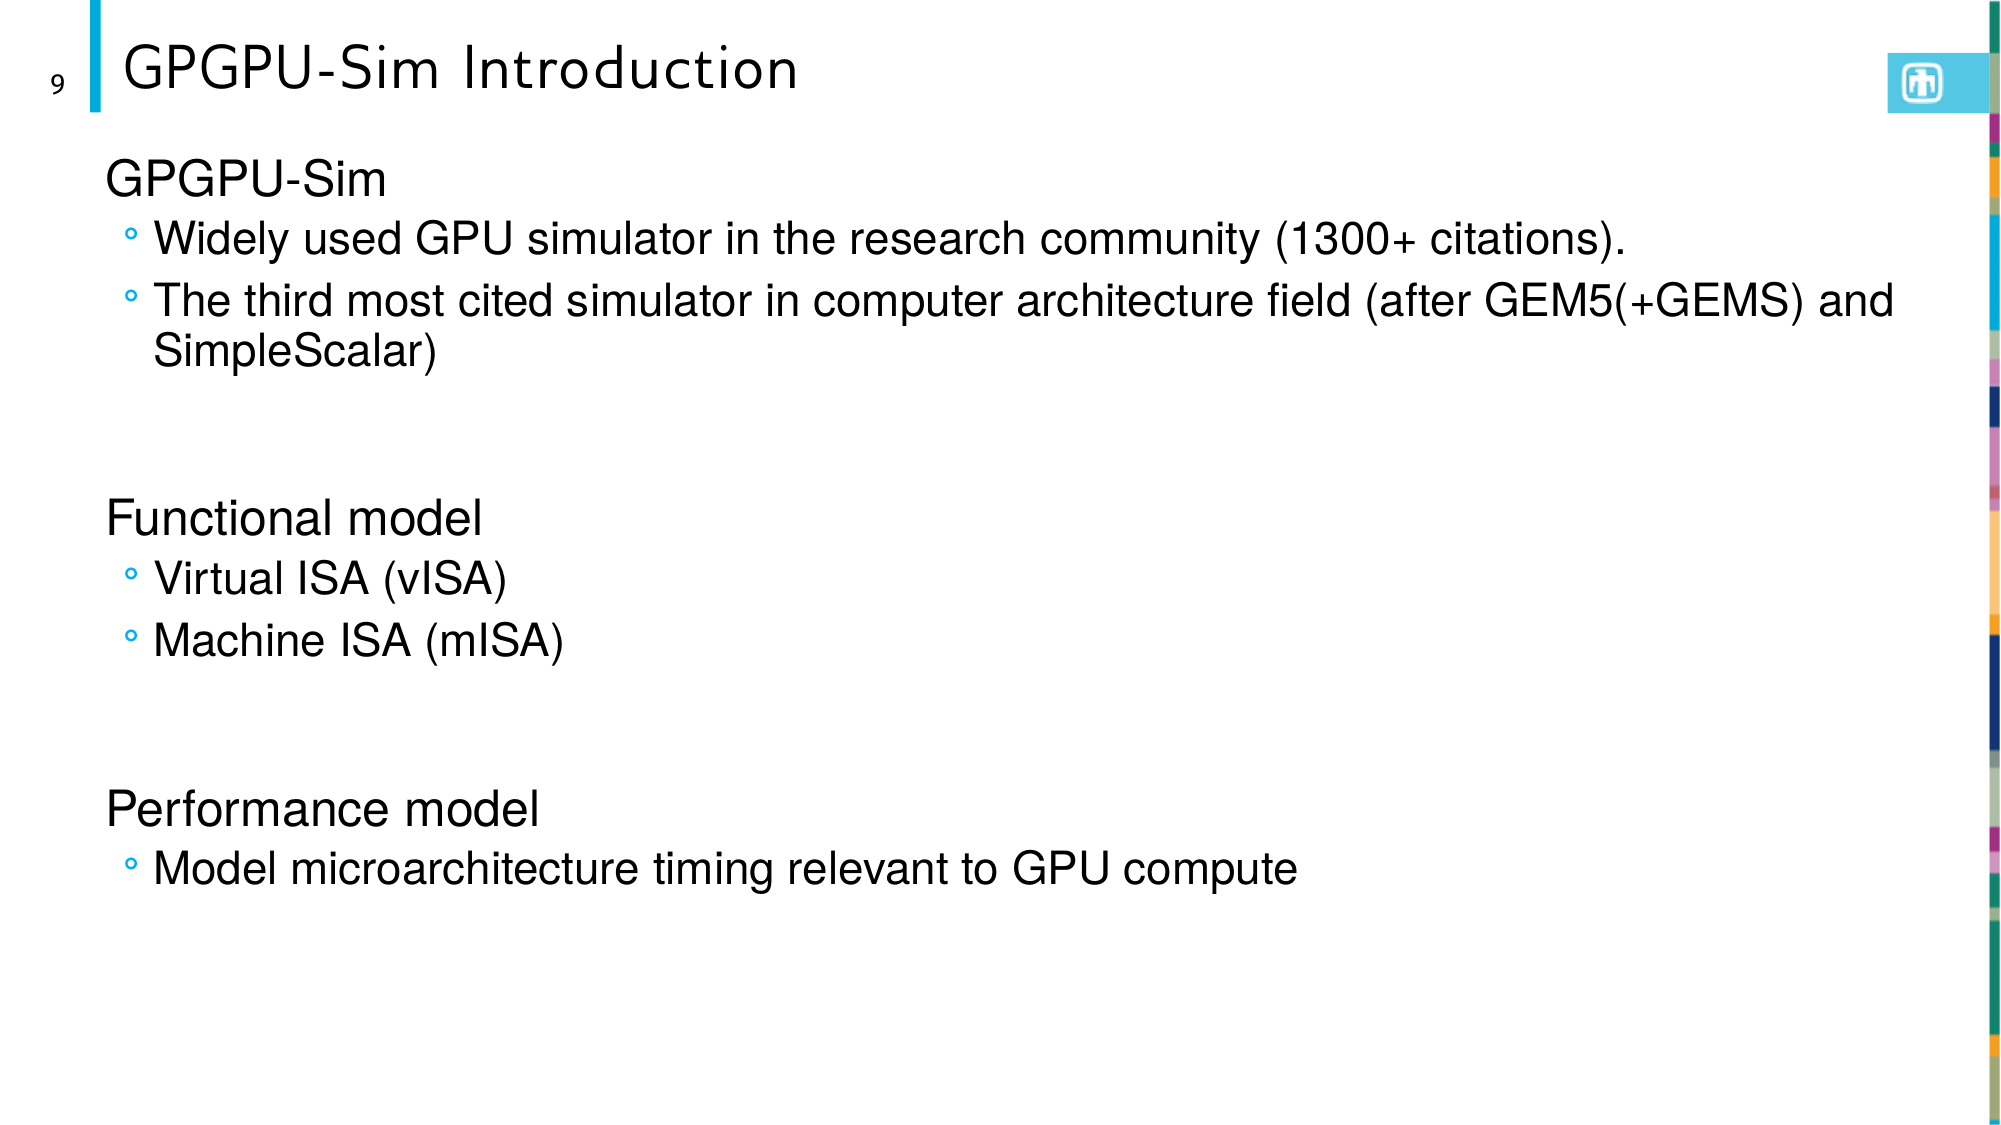

# GPGPU-Sim Introduction
9
GPGPU-Sim
Widely used GPU simulator in the research community (1300+ citations).
The third most cited simulator in computer architecture field (after GEM5(+GEMS) and SimpleScalar)

Functional model
Virtual ISA (vISA)
Machine ISA (mISA)

Performance model
Model microarchitecture timing relevant to GPU compute